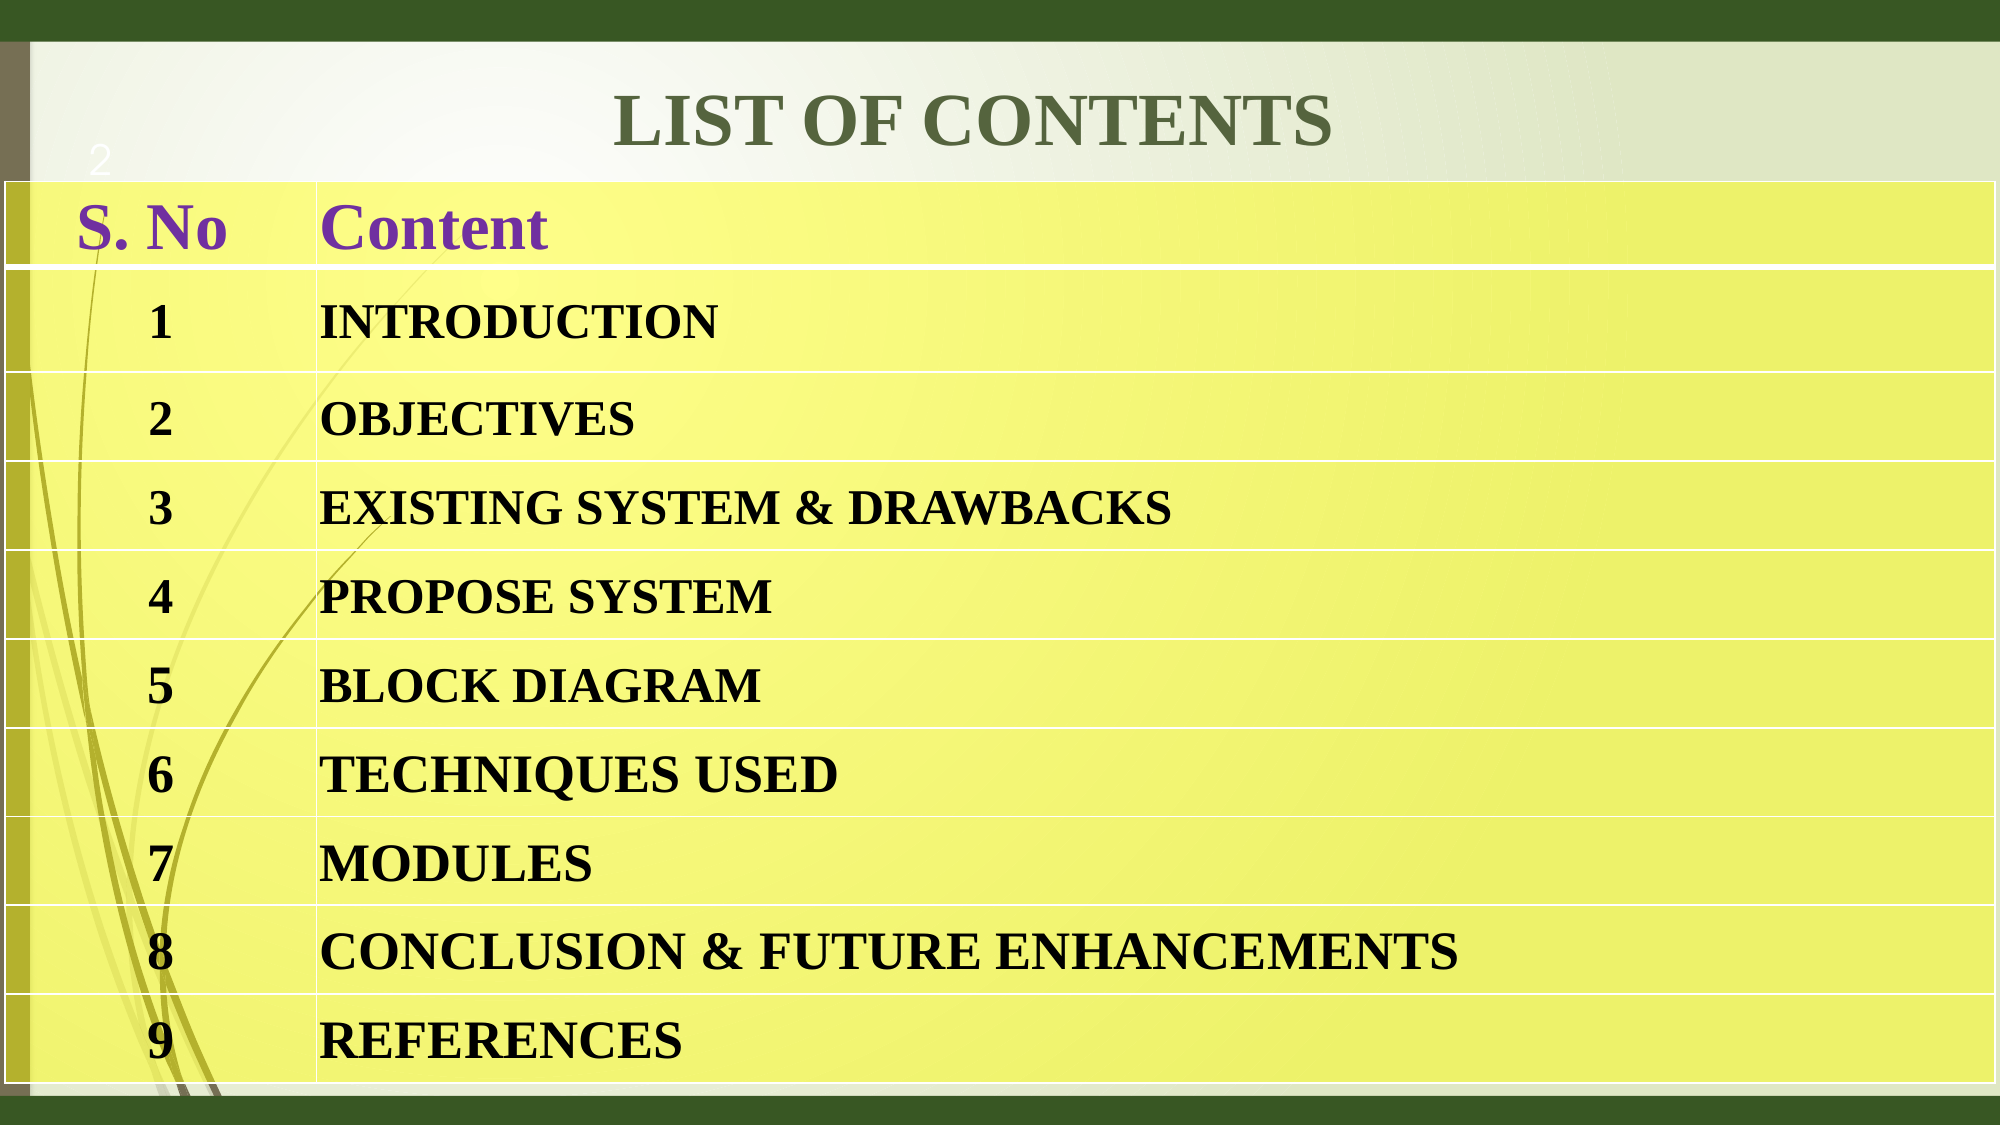

LIST OF CONTENTS
2
| S. No | Content |
| --- | --- |
| 1 | INTRODUCTION |
| 2 | OBJECTIVES |
| 3 | EXISTING SYSTEM & DRAWBACKS |
| 4 | PROPOSE SYSTEM |
| 5 | BLOCK DIAGRAM |
| 6 | TECHNIQUES USED |
| 7 | MODULES |
| 8 | CONCLUSION & FUTURE ENHANCEMENTS |
| 9 | REFERENCES |